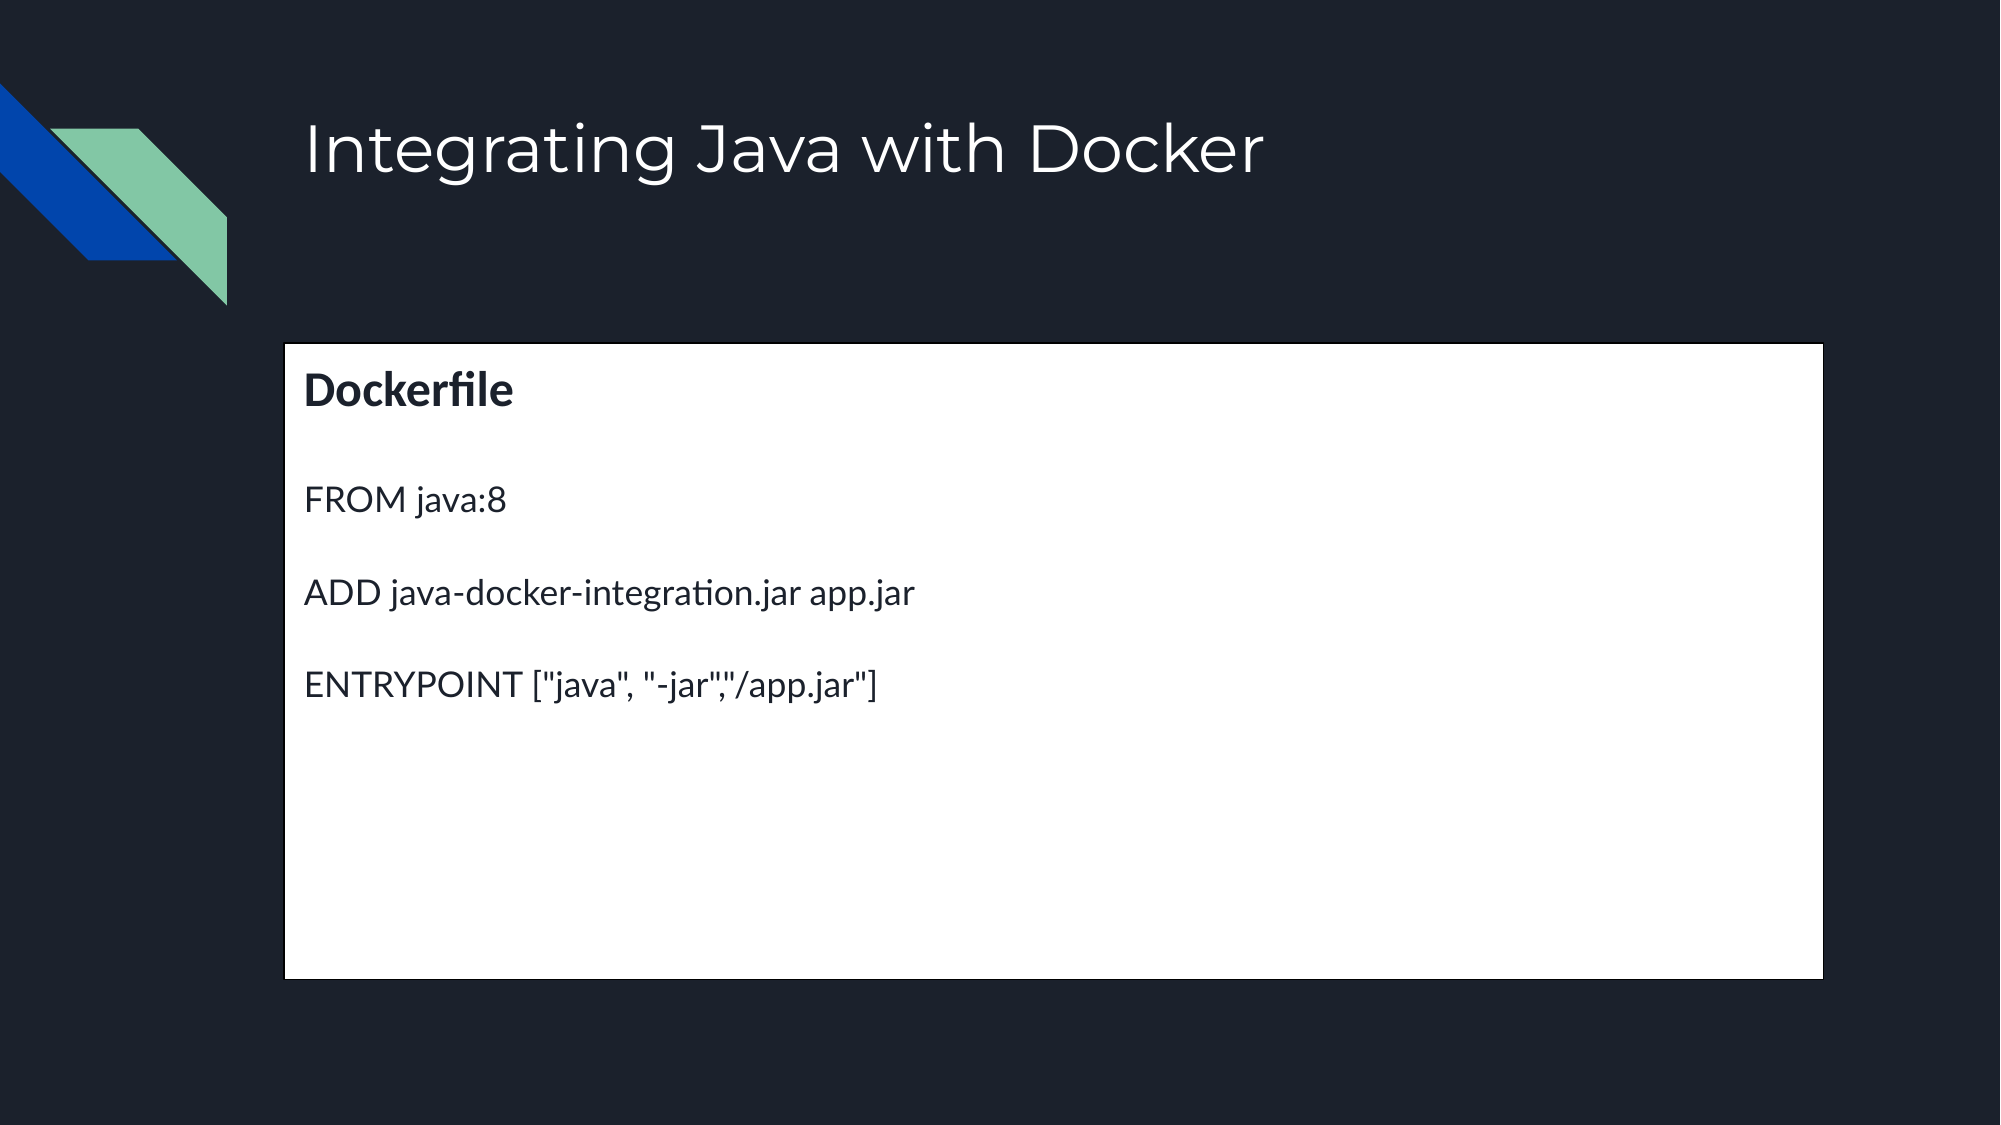

# Integrating Java with Docker
Dockerfile

FROM java:8
ADD java-docker-integration.jar app.jar
ENTRYPOINT ["java", "-jar","/app.jar"]